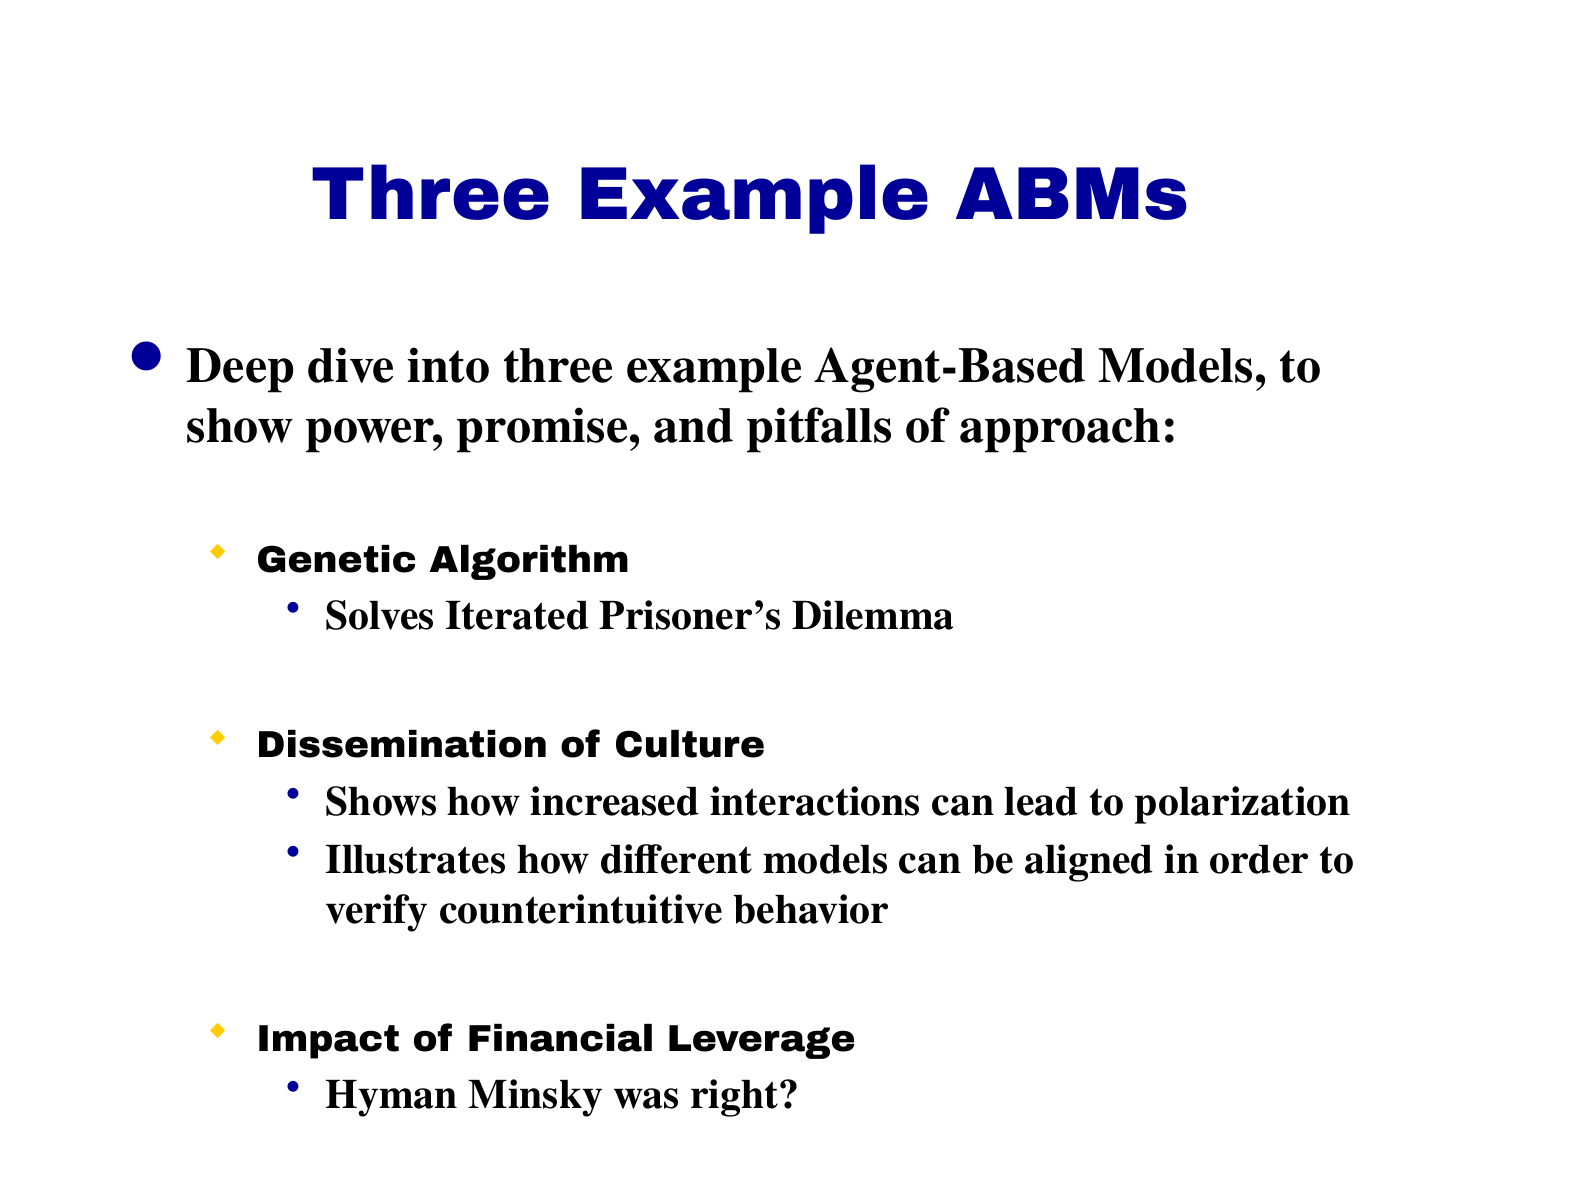

# Three Example ABMs
Deep dive into three example Agent-Based Models, to show power, promise, and pitfalls of approach:

Genetic Algorithm
Solves Iterated Prisoner’s Dilemma

Dissemination of Culture
Shows how increased interactions can lead to polarization
Illustrates how different models can be aligned in order to verify counterintuitive behavior

Impact of Financial Leverage
Hyman Minsky was right?